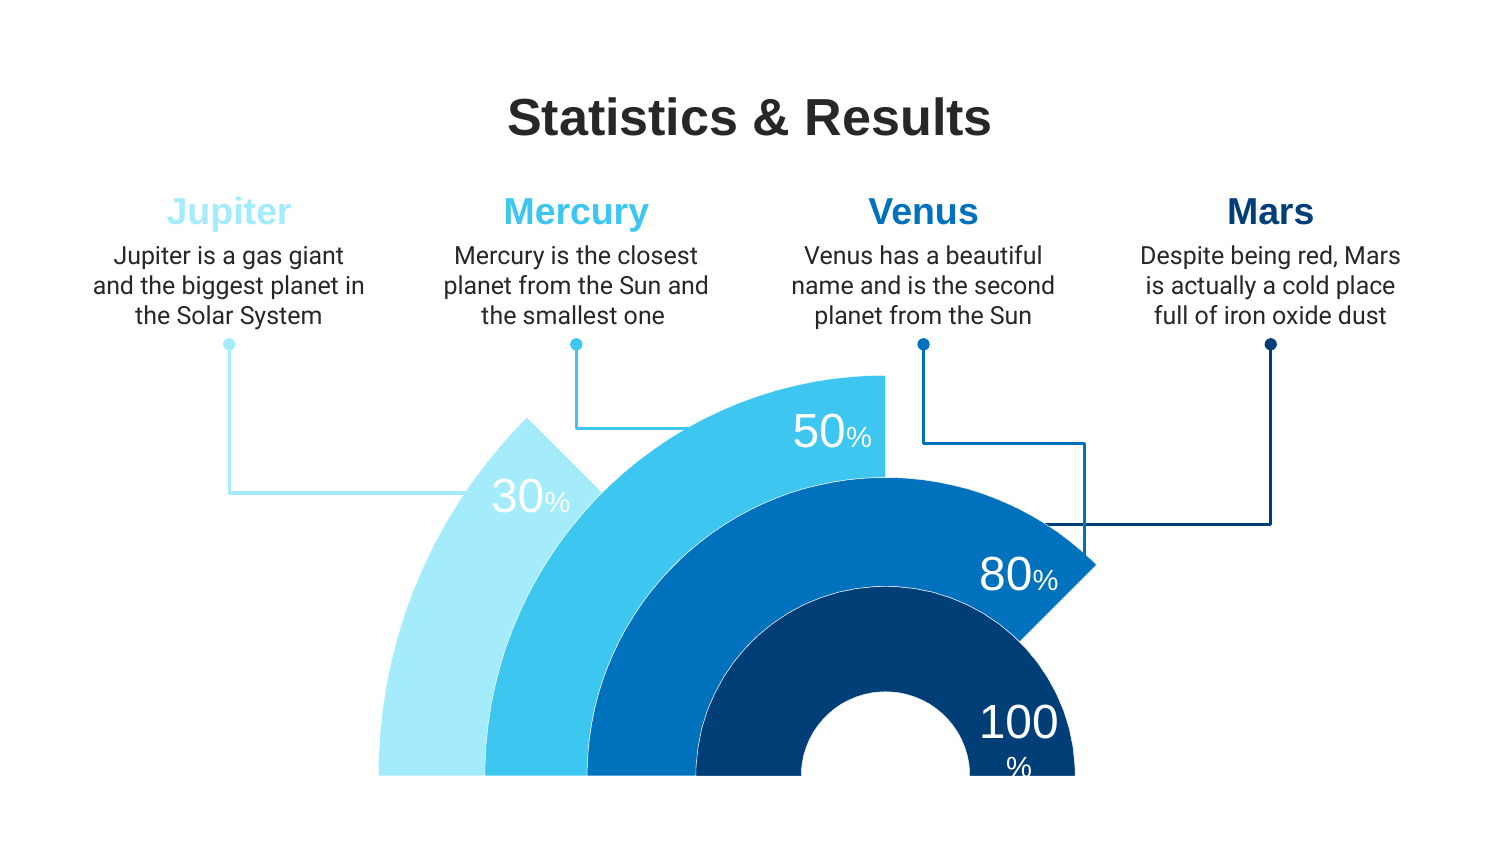

# Statistics & Results
Mercury
Mercury is the closest planet from the Sun and the smallest one

Venus
Venus has a beautiful name and is the second planet from the Sun

Mars
Despite being red, Mars is actually a cold place full of iron oxide dust

Jupiter
Jupiter is a gas giant and the biggest planet in the Solar System

50%

30%

80%

100%